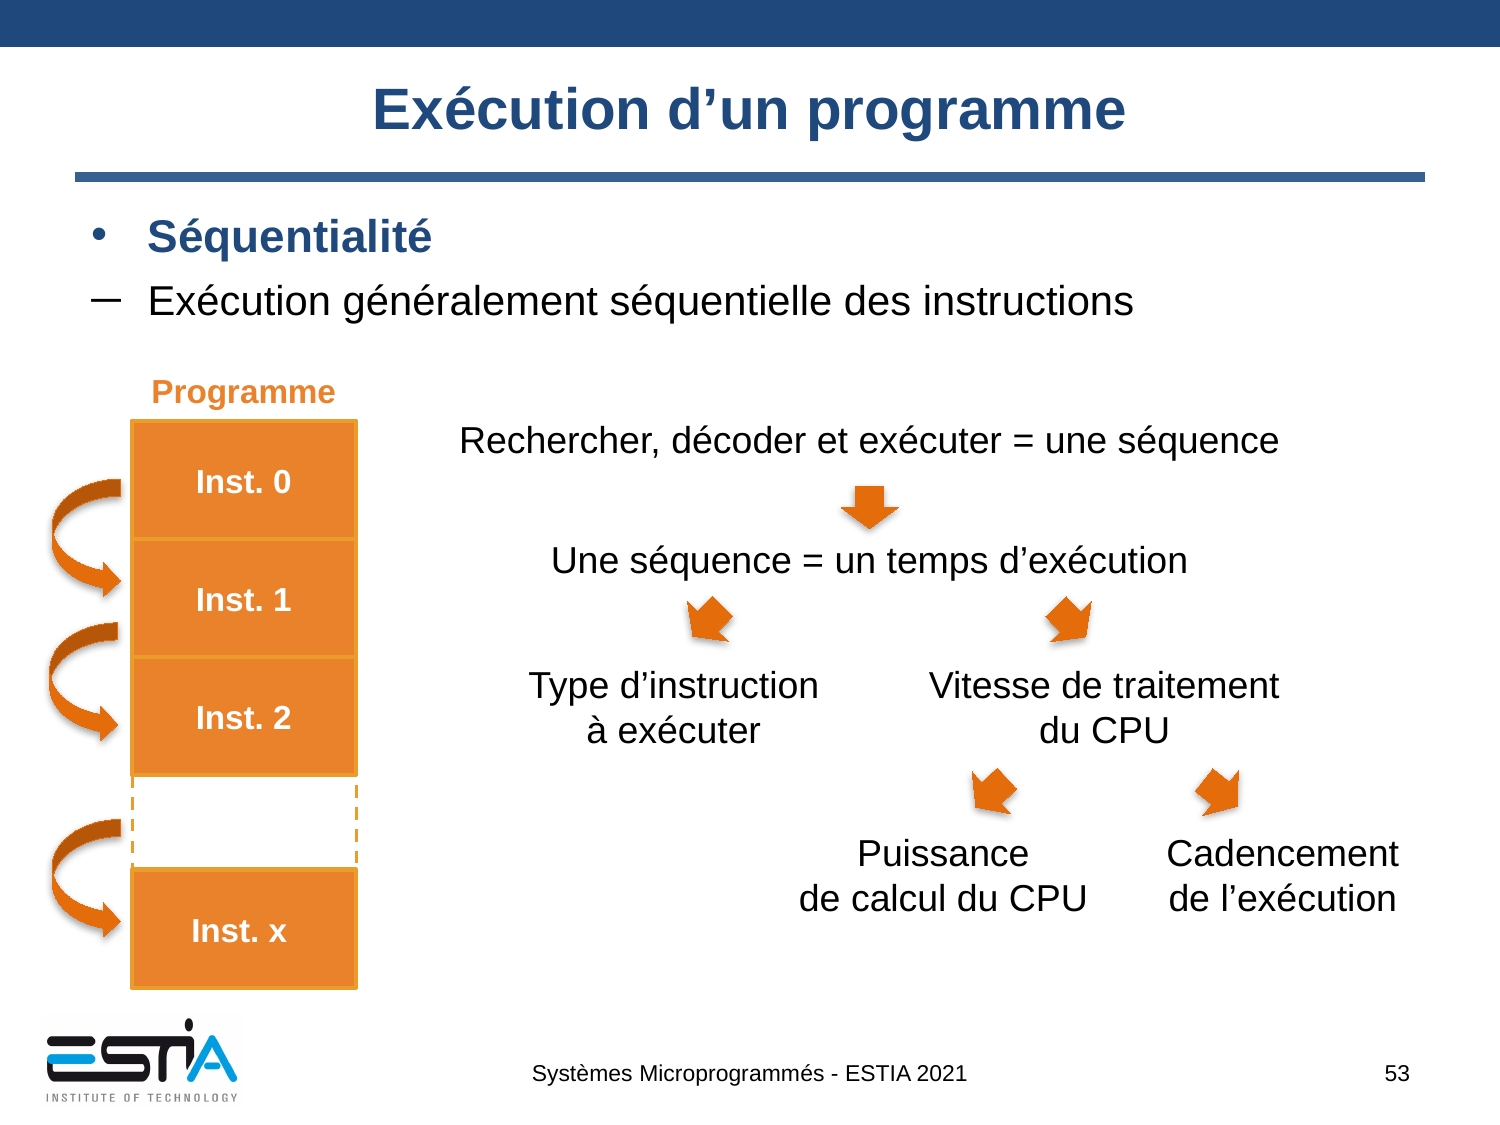

# Exécution d’un programme
Séquentialité
Exécution généralement séquentielle des instructions
Programme
Rechercher, décoder et exécuter = une séquence
Inst. 0

Une séquence = un temps d’exécution
Inst. 1

Type d’instruction
à exécuter
Vitesse de traitement
du CPU
Inst. 2

Puissance
de calcul du CPU
Cadencement de l’exécution
Inst. x
Systèmes Microprogrammés - ESTIA 2021
53